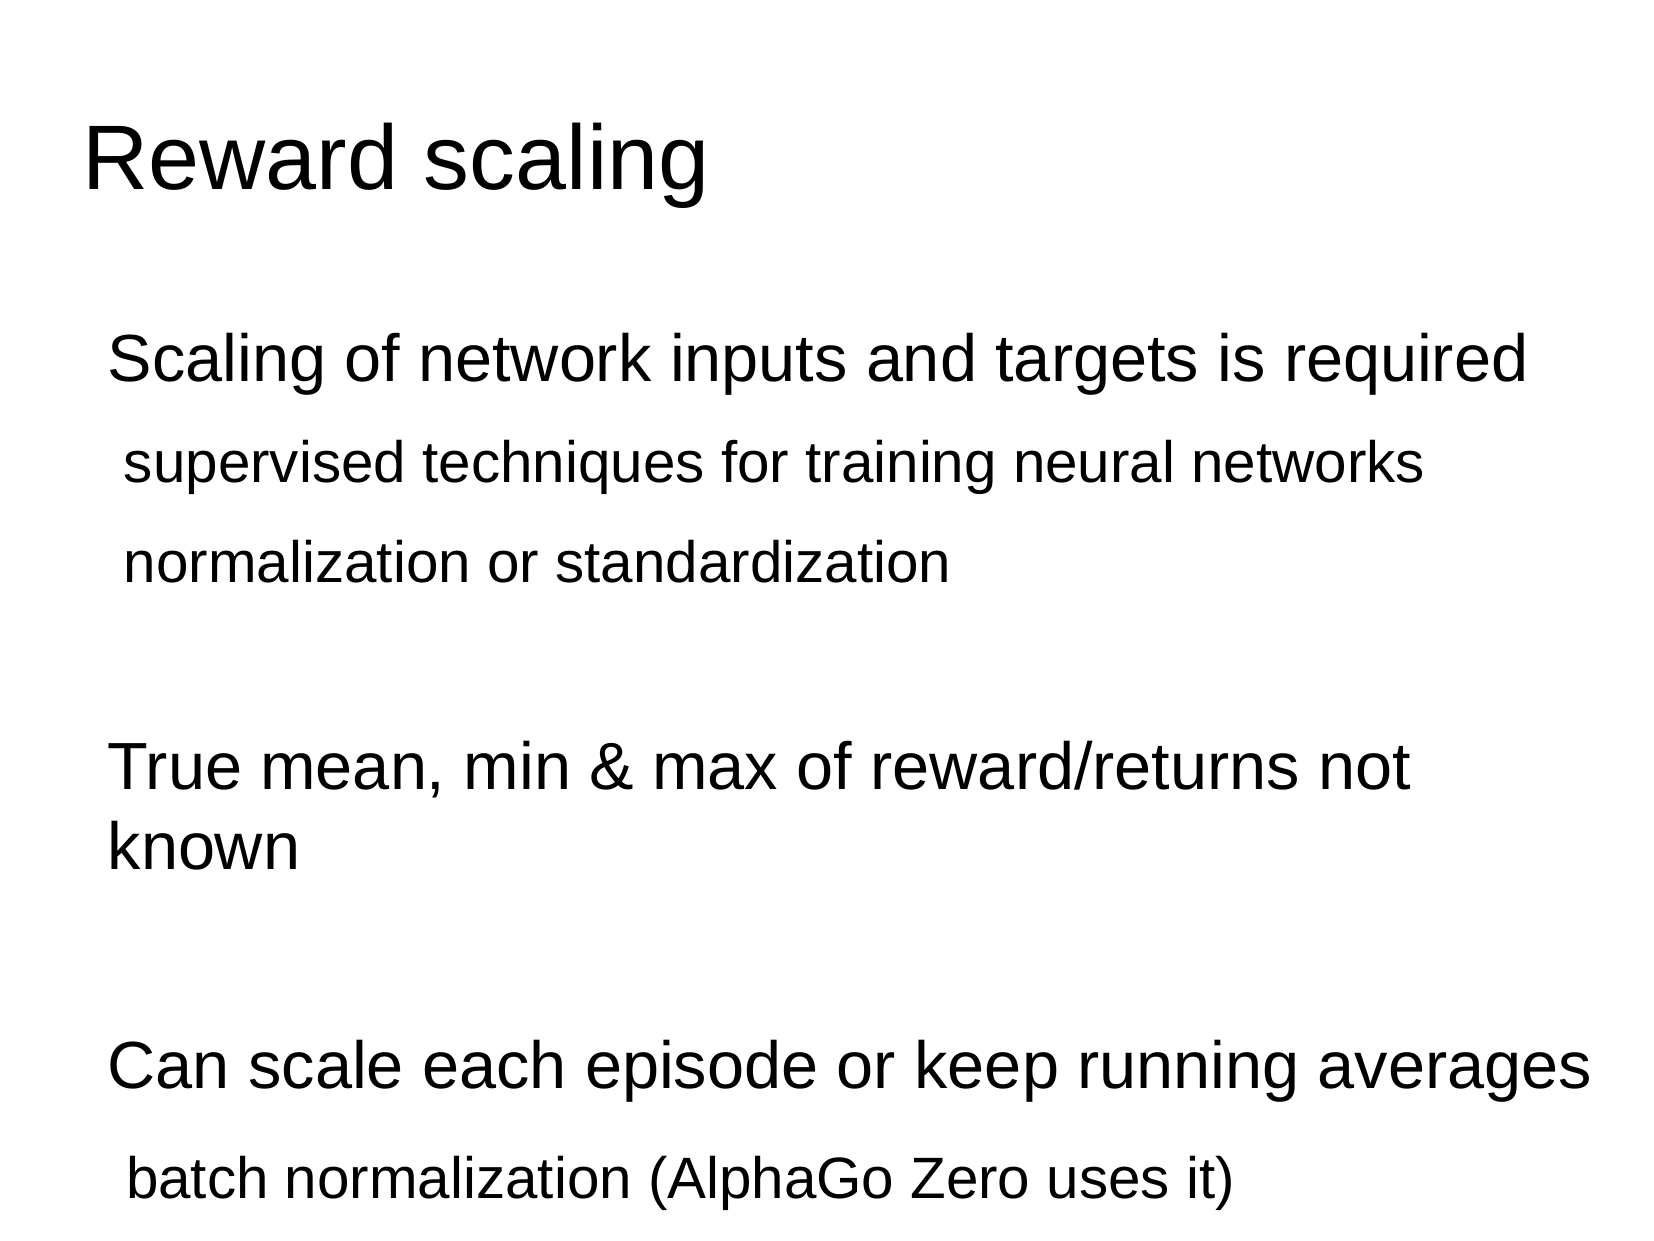

Reward scaling
Scaling of network inputs and targets is required
 supervised techniques for training neural networks
 normalization or standardization

True mean, min & max of reward/returns not known

Can scale each episode or keep running averages
 batch normalization (AlphaGo Zero uses it)